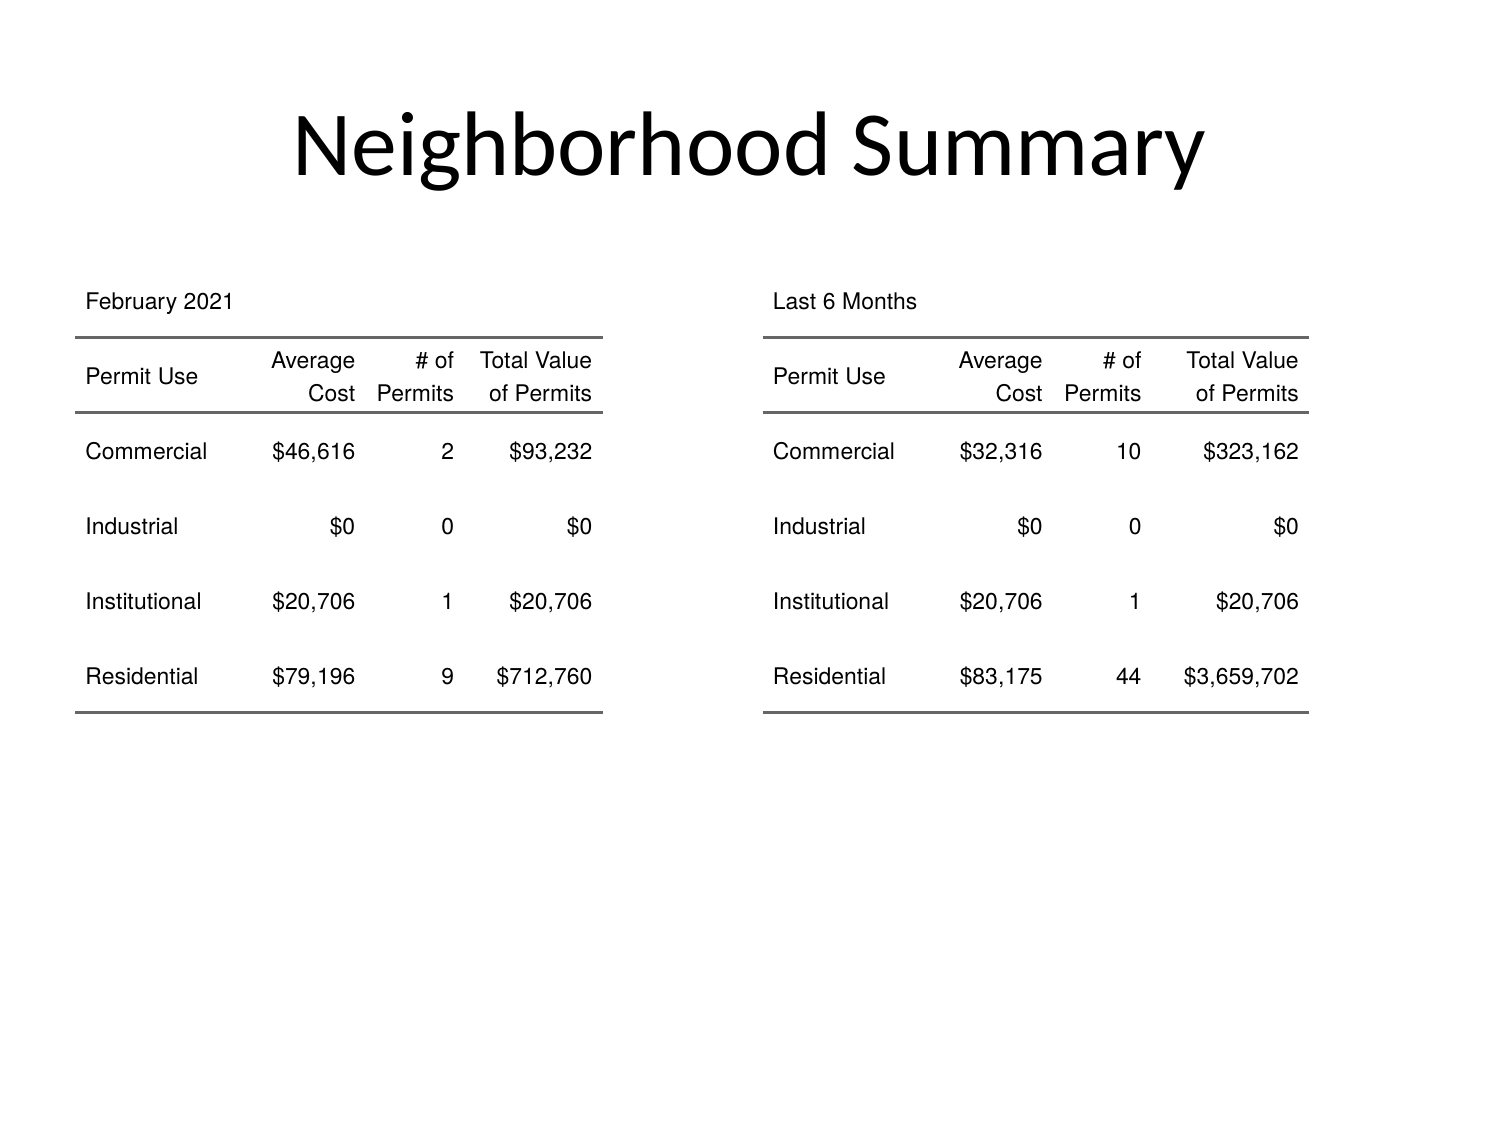

# Neighborhood Summary
| February 2021 | February 2021 | February 2021 | February 2021 |
| --- | --- | --- | --- |
| Permit Use | Average Cost | # of Permits | Total Value of Permits |
| Commercial | $46,616 | 2 | $93,232 |
| Industrial | $0 | 0 | $0 |
| Institutional | $20,706 | 1 | $20,706 |
| Residential | $79,196 | 9 | $712,760 |
| Last 6 Months | Last 6 Months | Last 6 Months | Last 6 Months |
| --- | --- | --- | --- |
| Permit Use | Average Cost | # of Permits | Total Value of Permits |
| Commercial | $32,316 | 10 | $323,162 |
| Industrial | $0 | 0 | $0 |
| Institutional | $20,706 | 1 | $20,706 |
| Residential | $83,175 | 44 | $3,659,702 |